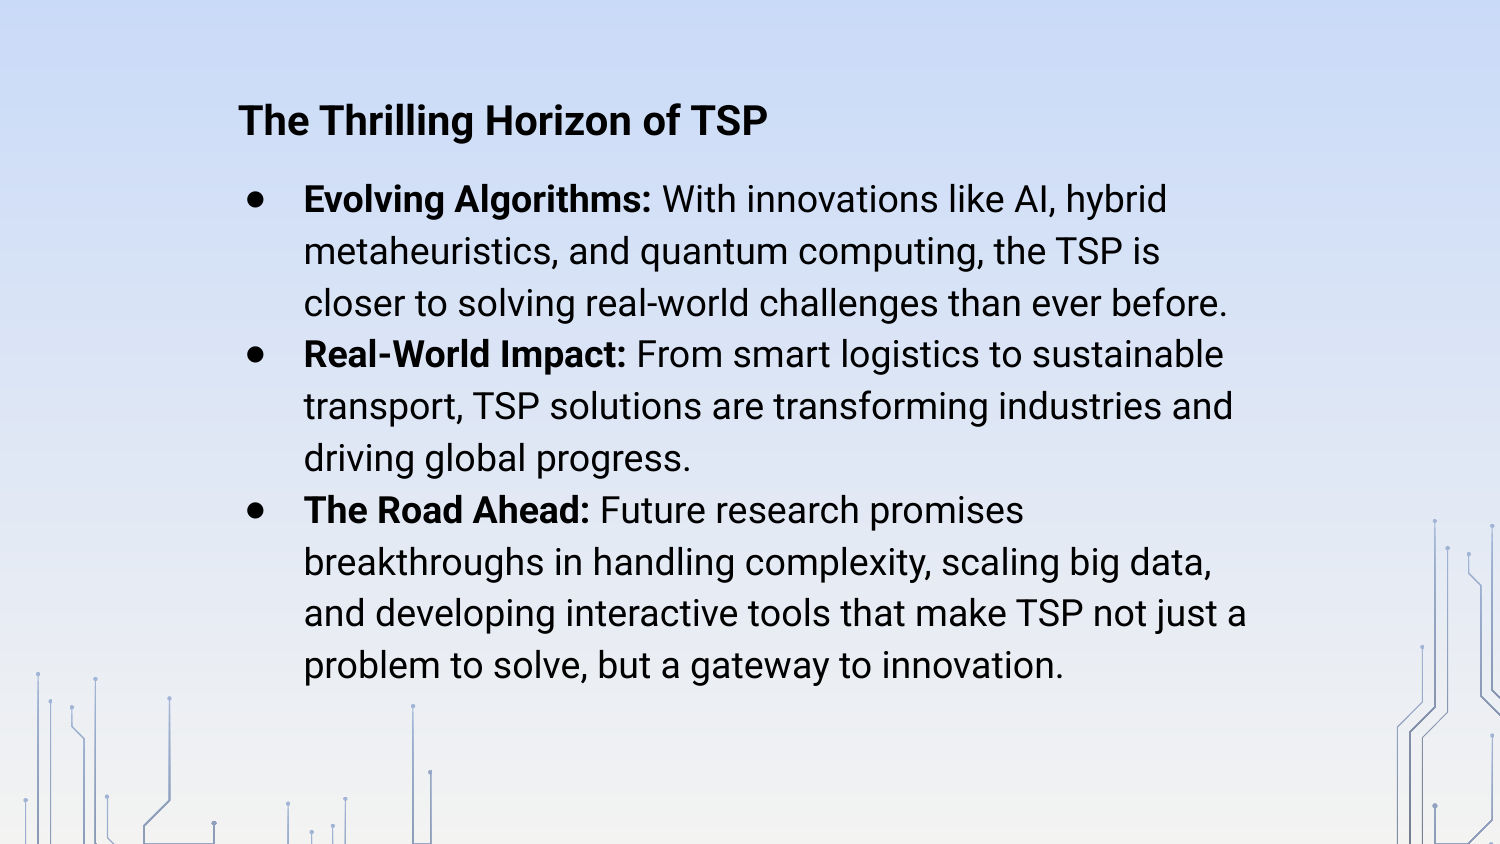

The Thrilling Horizon of TSP
Evolving Algorithms: With innovations like AI, hybrid metaheuristics, and quantum computing, the TSP is closer to solving real-world challenges than ever before.
Real-World Impact: From smart logistics to sustainable transport, TSP solutions are transforming industries and driving global progress.
The Road Ahead: Future research promises breakthroughs in handling complexity, scaling big data, and developing interactive tools that make TSP not just a problem to solve, but a gateway to innovation.